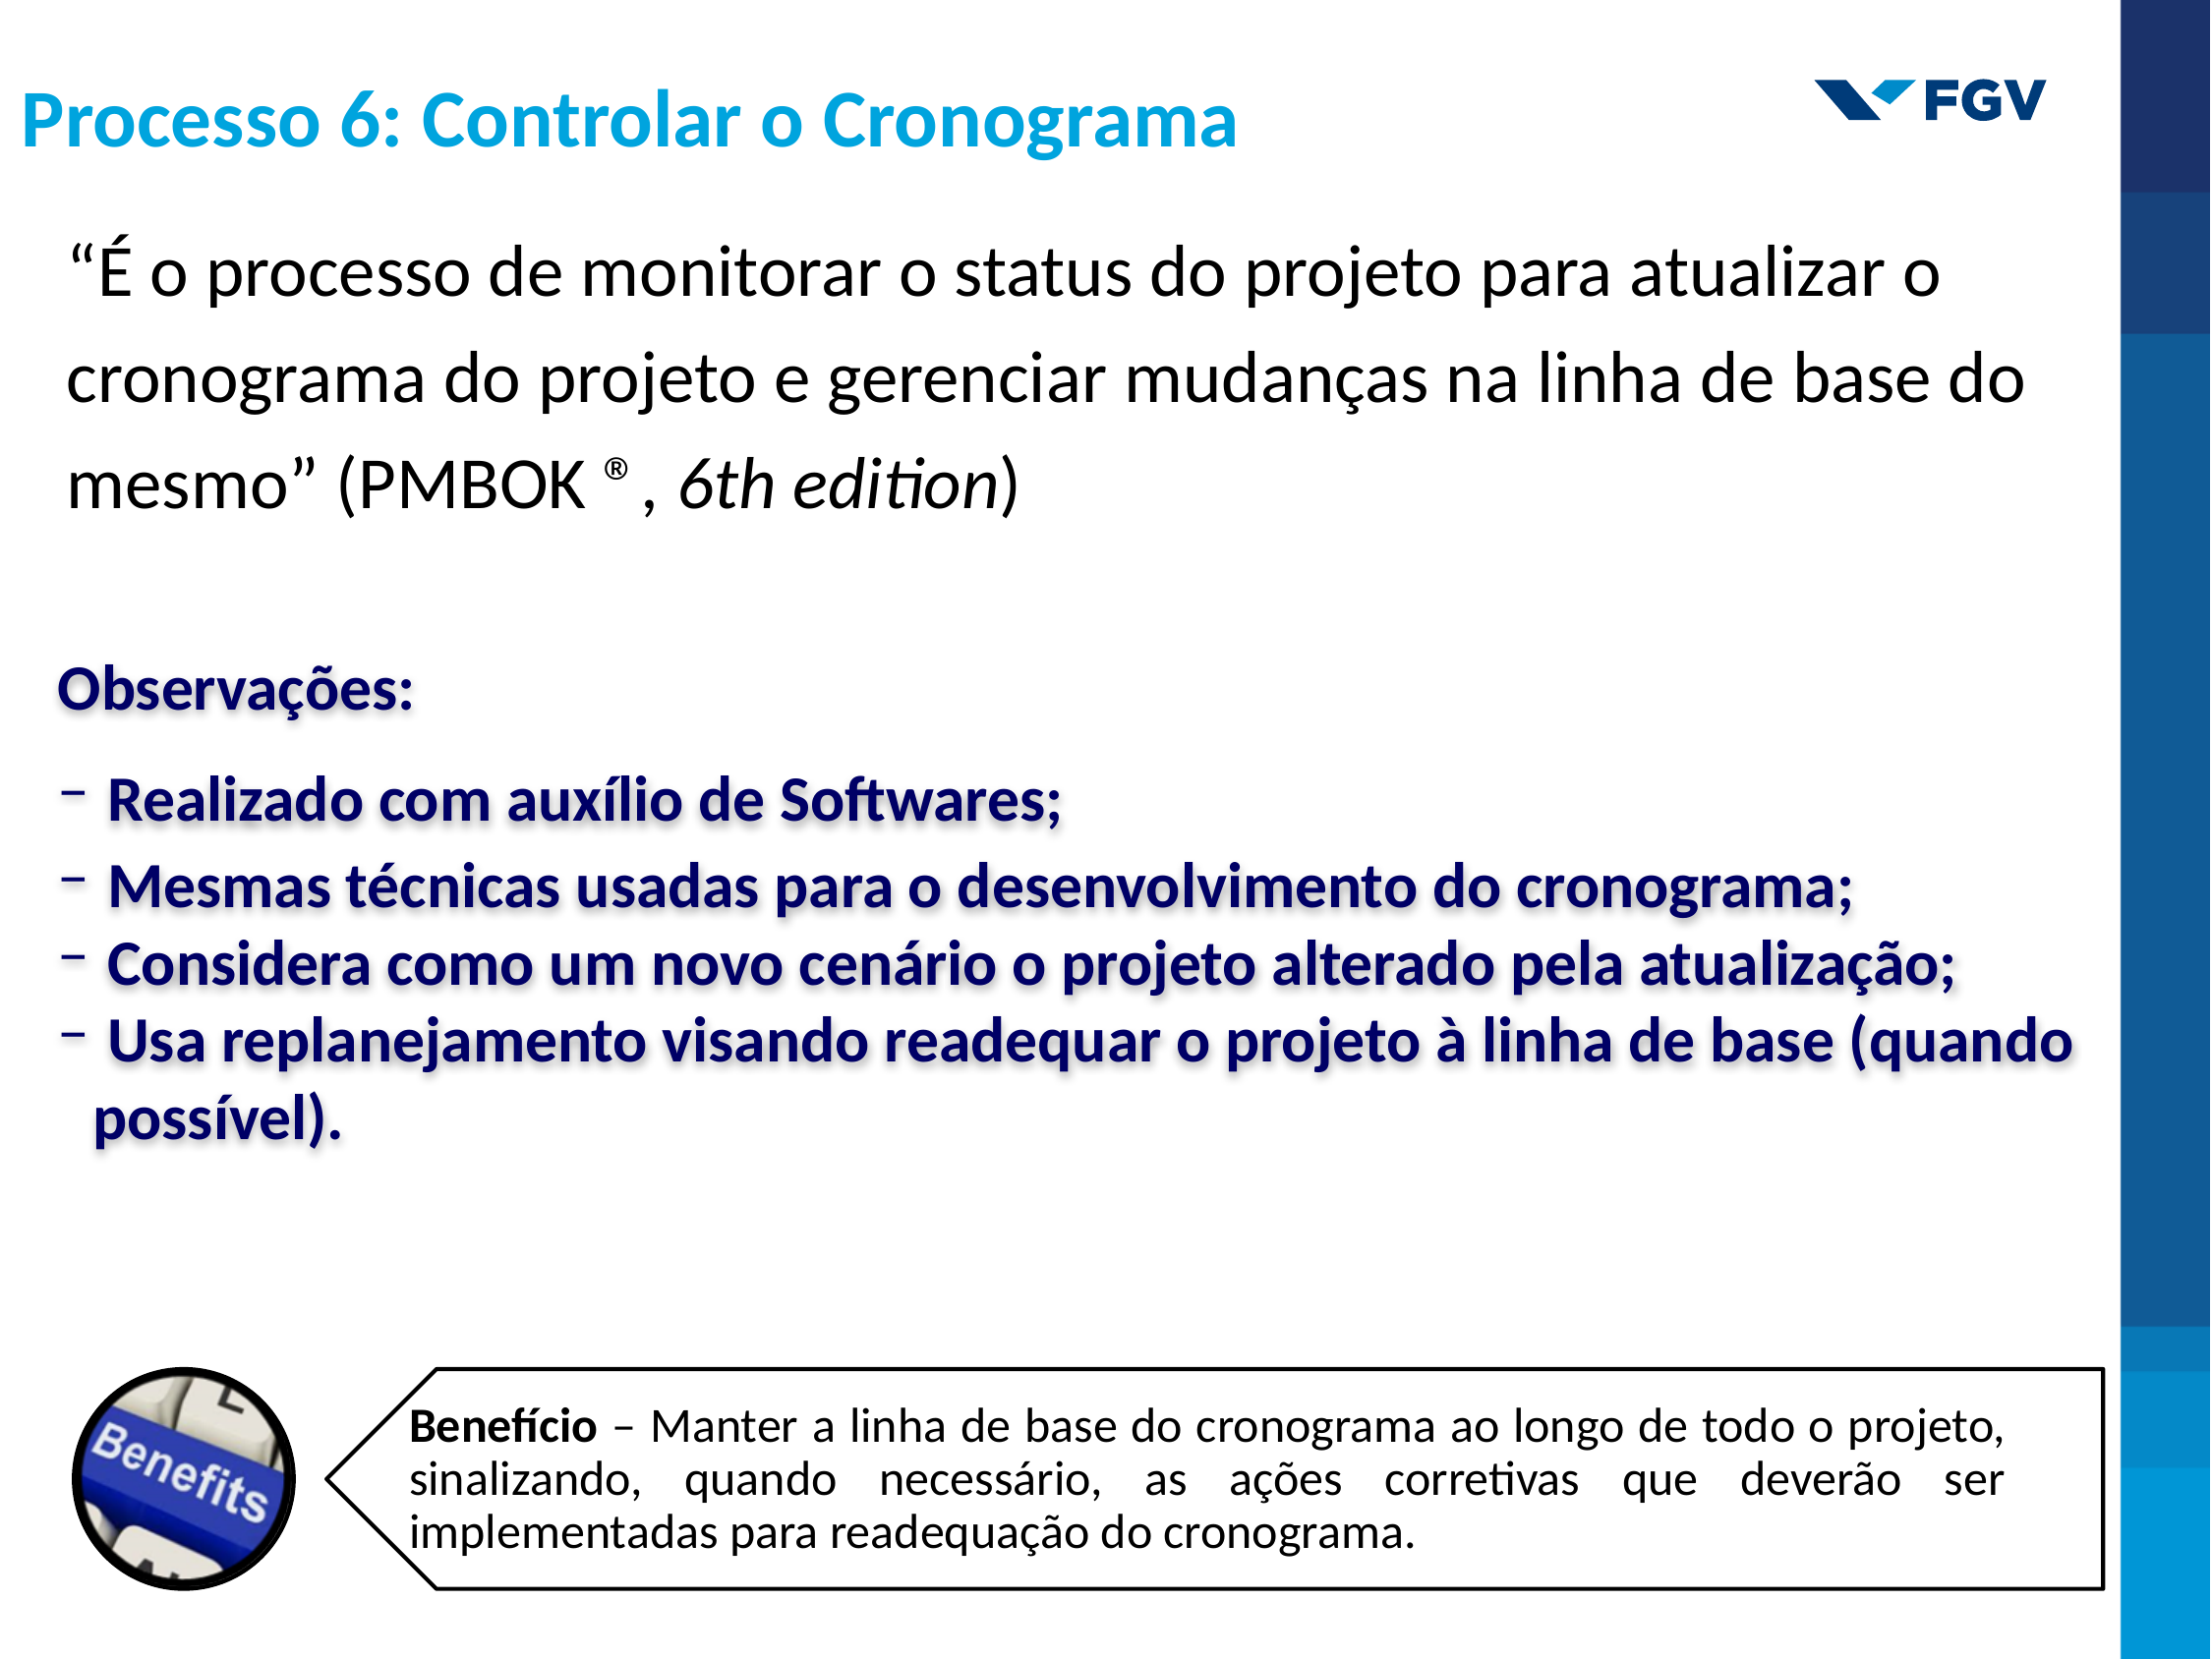

Processo 6: Controlar o Cronograma
“É o processo de monitorar o status do projeto para atualizar o cronograma do projeto e gerenciar mudanças na linha de base do mesmo” (PMBOK ®, 6th edition)
Observações:
 Realizado com auxílio de Softwares;
 Mesmas técnicas usadas para o desenvolvimento do cronograma;
 Considera como um novo cenário o projeto alterado pela atualização;
 Usa replanejamento visando readequar o projeto à linha de base (quando possível).
Benefício – Manter a linha de base do cronograma ao longo de todo o projeto, sinalizando, quando necessário, as ações corretivas que deverão ser implementadas para readequação do cronograma.